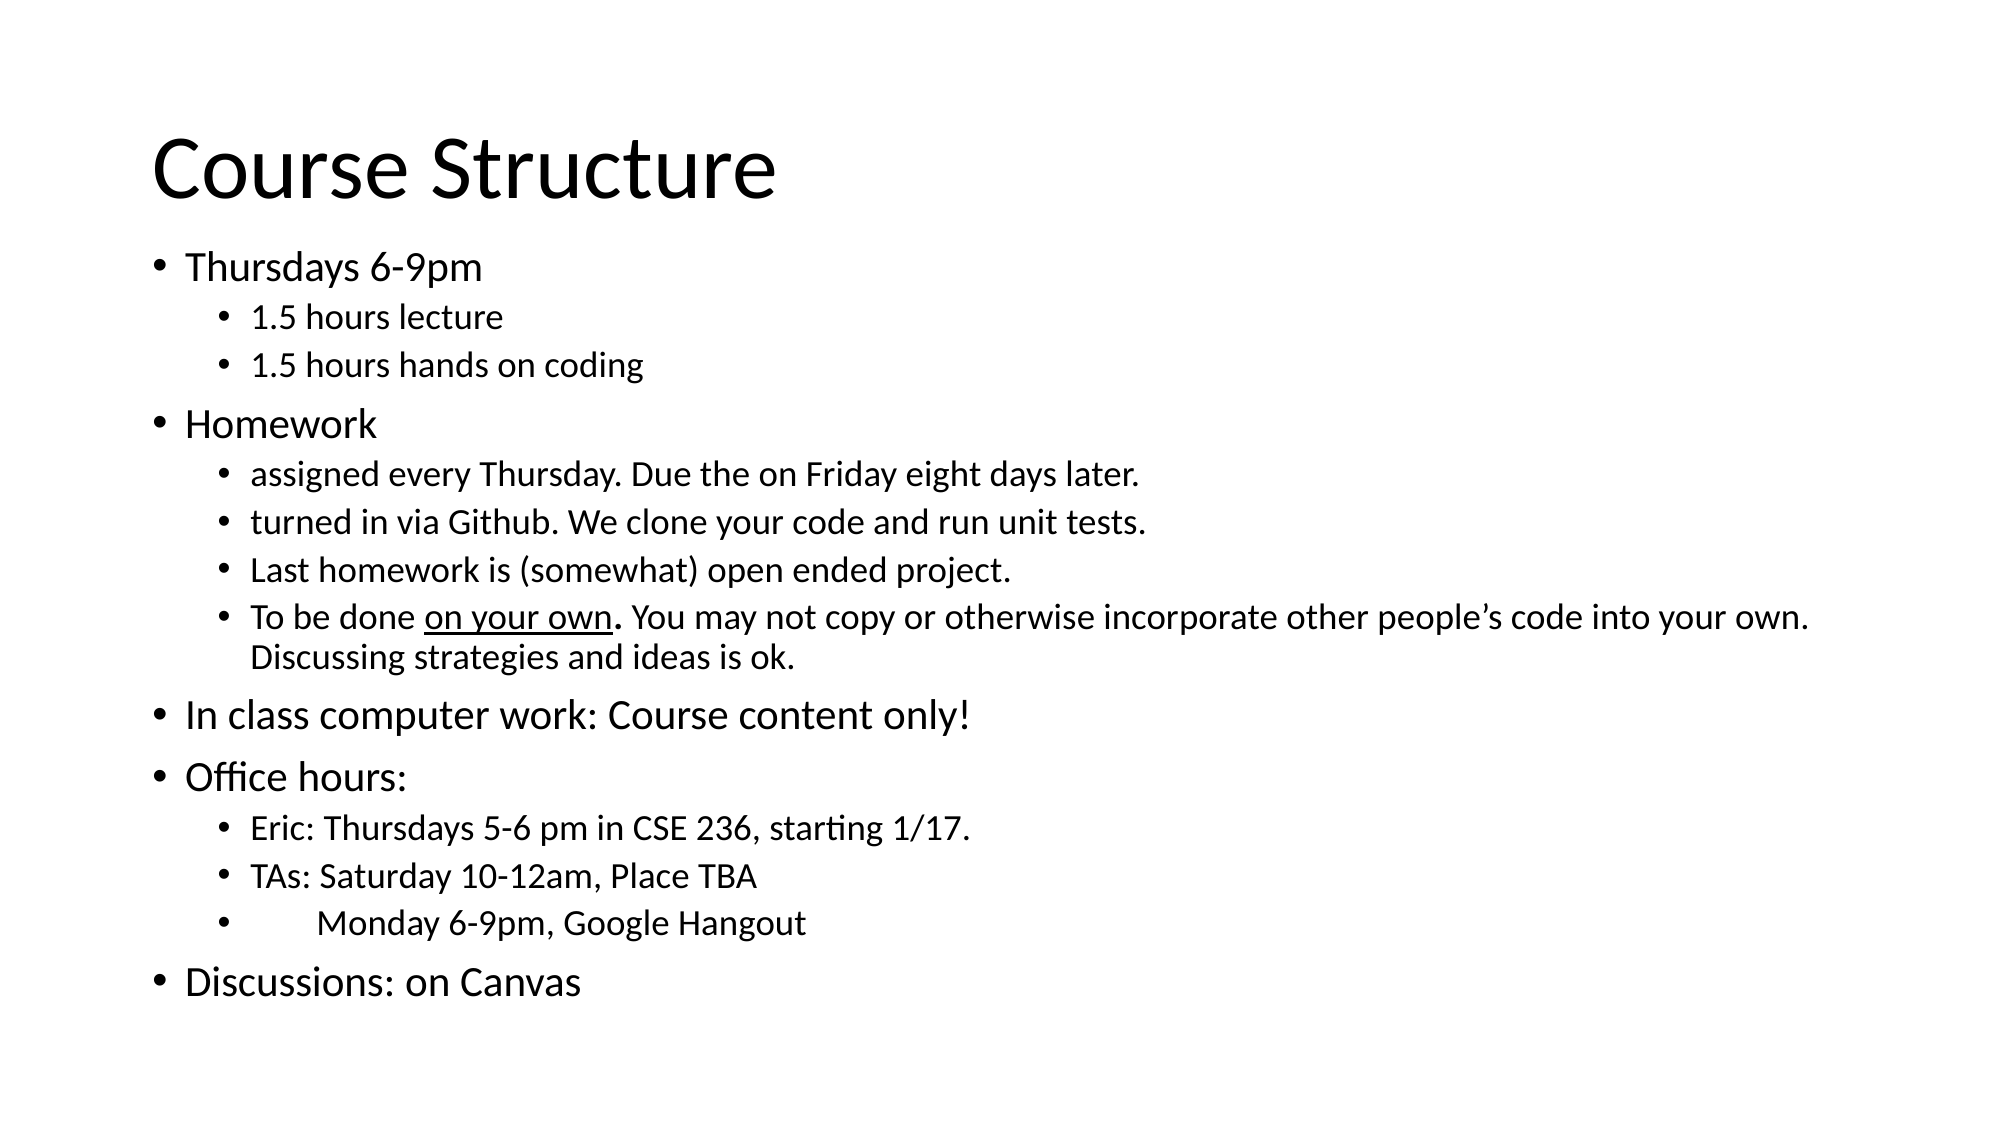

# Course Structure
Thursdays 6-9pm
1.5 hours lecture
1.5 hours hands on coding
Homework
assigned every Thursday. Due the on Friday eight days later.
turned in via Github. We clone your code and run unit tests.
Last homework is (somewhat) open ended project.
To be done on your own. You may not copy or otherwise incorporate other people’s code into your own. Discussing strategies and ideas is ok.
In class computer work: Course content only!
Office hours:
Eric: Thursdays 5-6 pm in CSE 236, starting 1/17.
TAs: Saturday 10-12am, Place TBA
        Monday 6-9pm, Google Hangout
Discussions: on Canvas